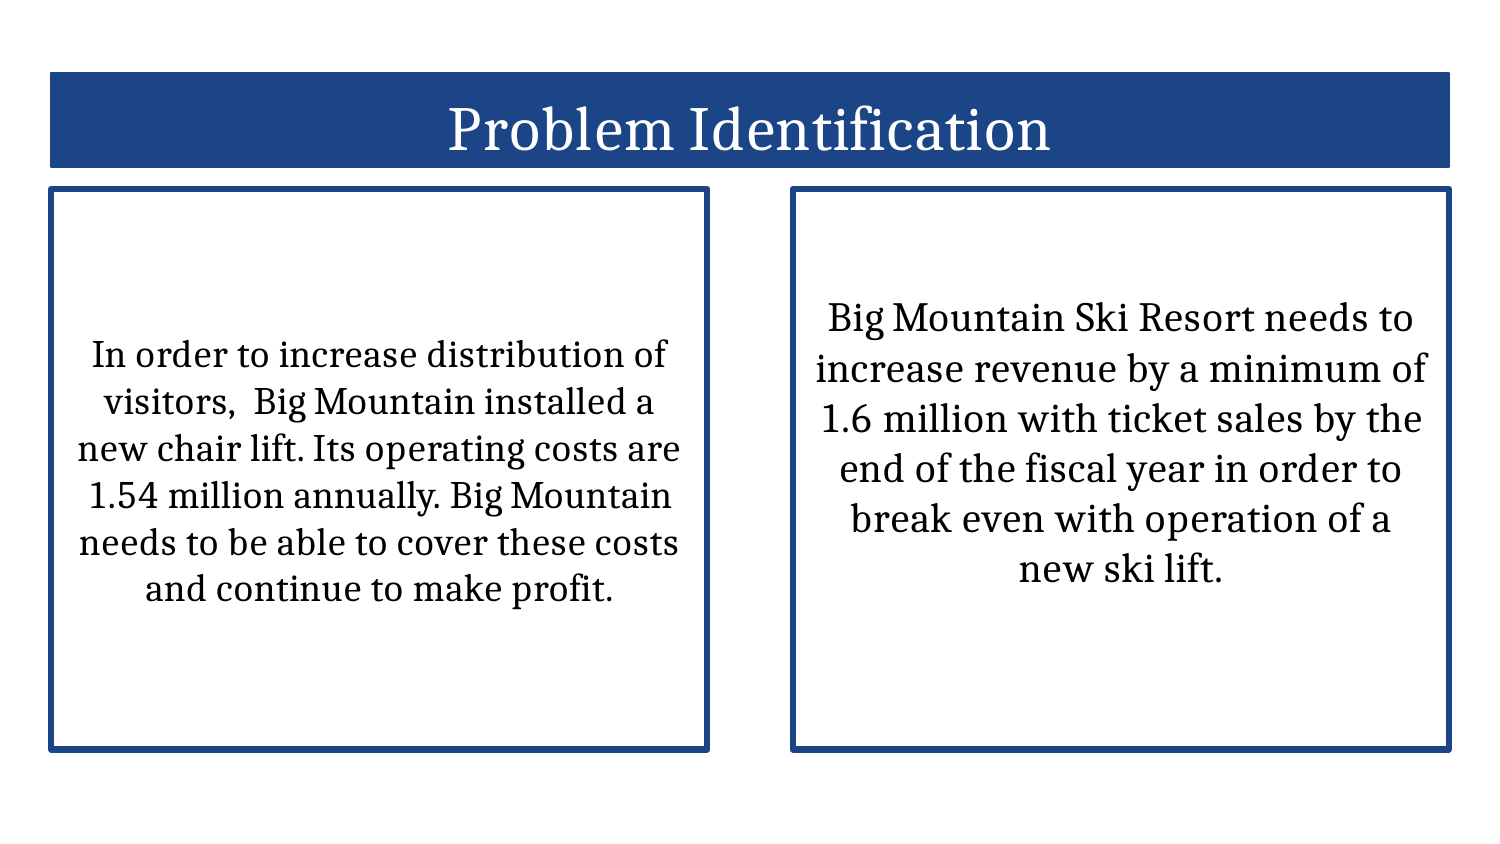

# Problem Identification
In order to increase distribution of visitors,  Big Mountain installed a new chair lift. Its operating costs are 1.54 million annually. Big Mountain needs to be able to cover these costs and continue to make profit.
Big Mountain Ski Resort needs to increase revenue by a minimum of 1.6 million with ticket sales by the end of the fiscal year in order to break even with operation of a new ski lift.